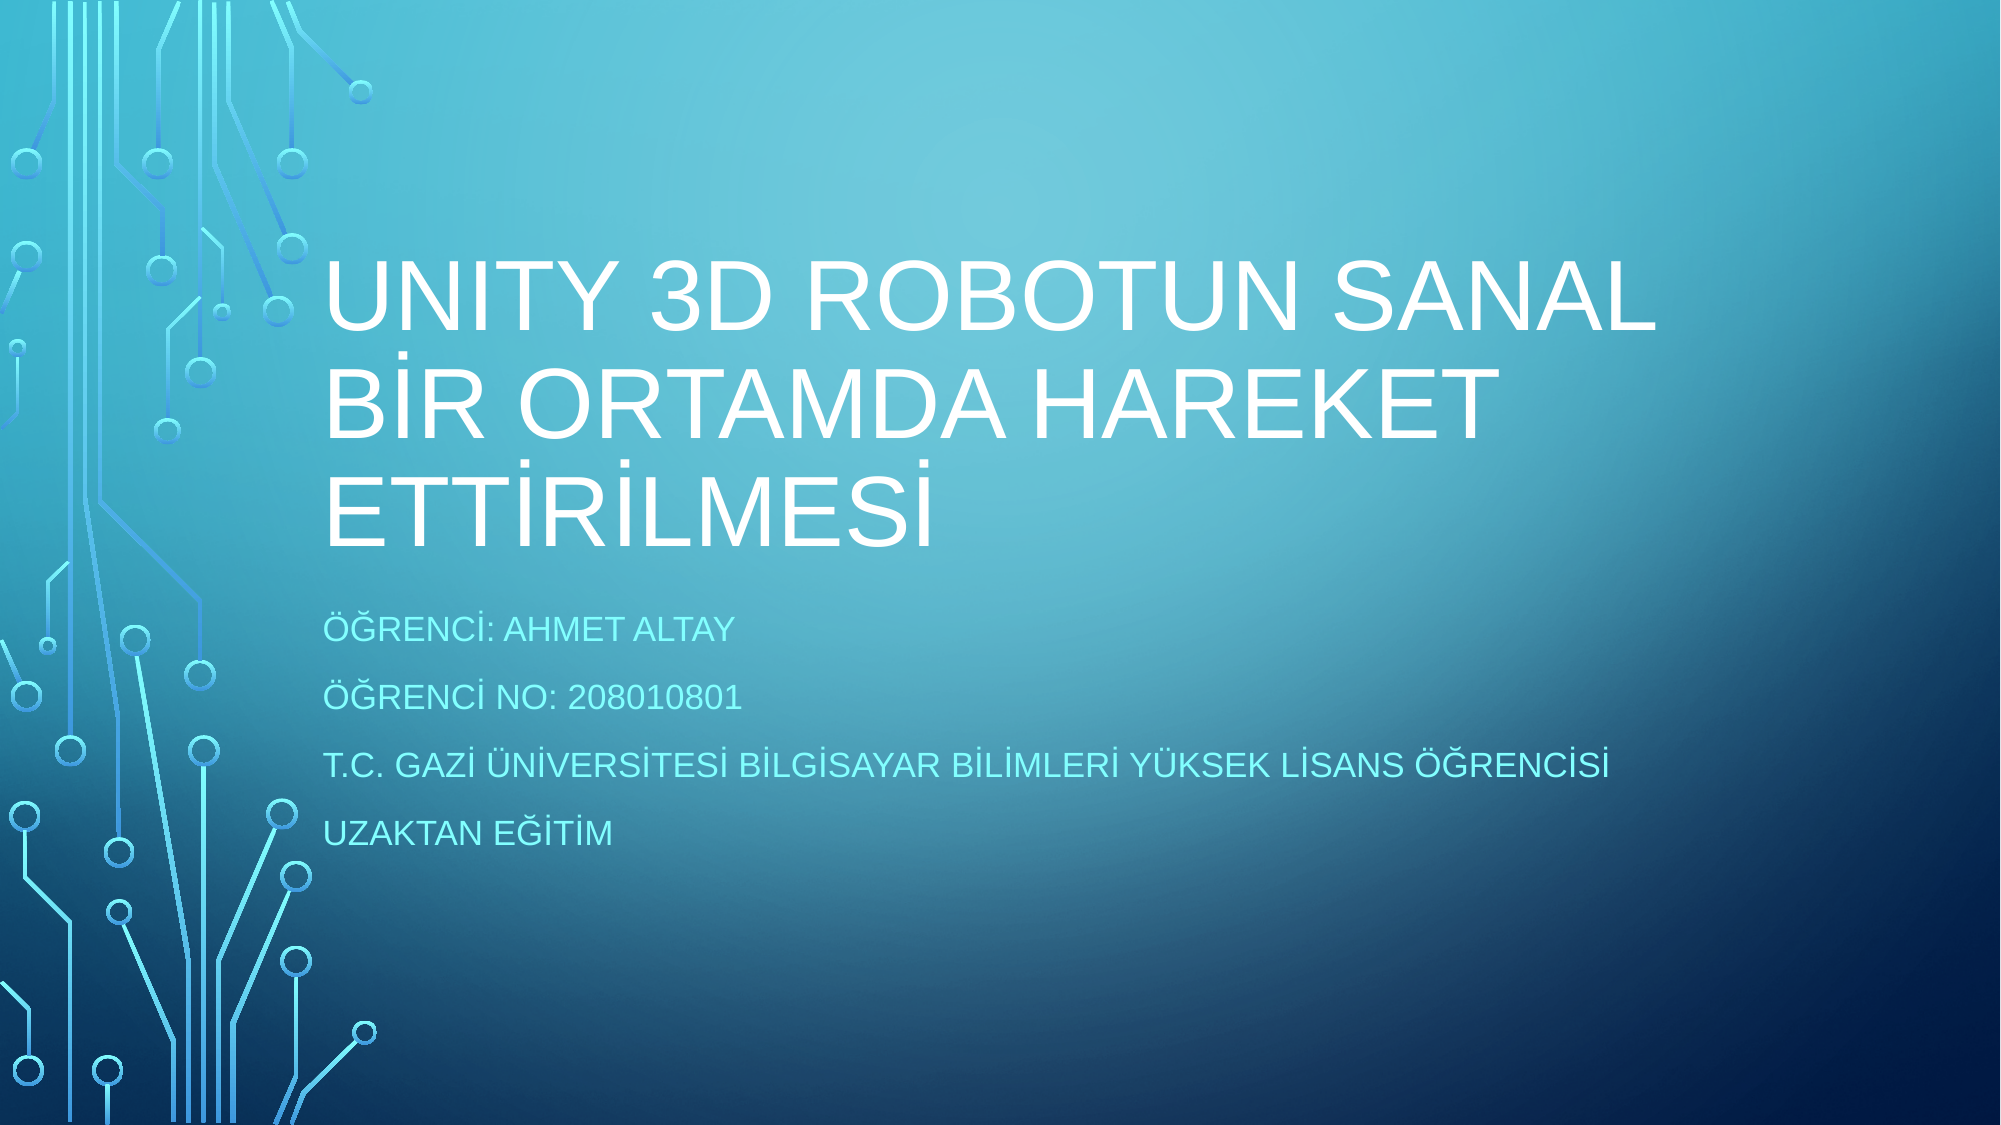

# UNITY 3D Robotun sanal bir ortamda hareket ettirilmesi
Öğrenci: ahmet altay
Öğrenci no: 208010801
t.c. Gazi üniversitesi bilgisayar bilimleri yüksek lisans öğrencisi
uzaktan eğitim